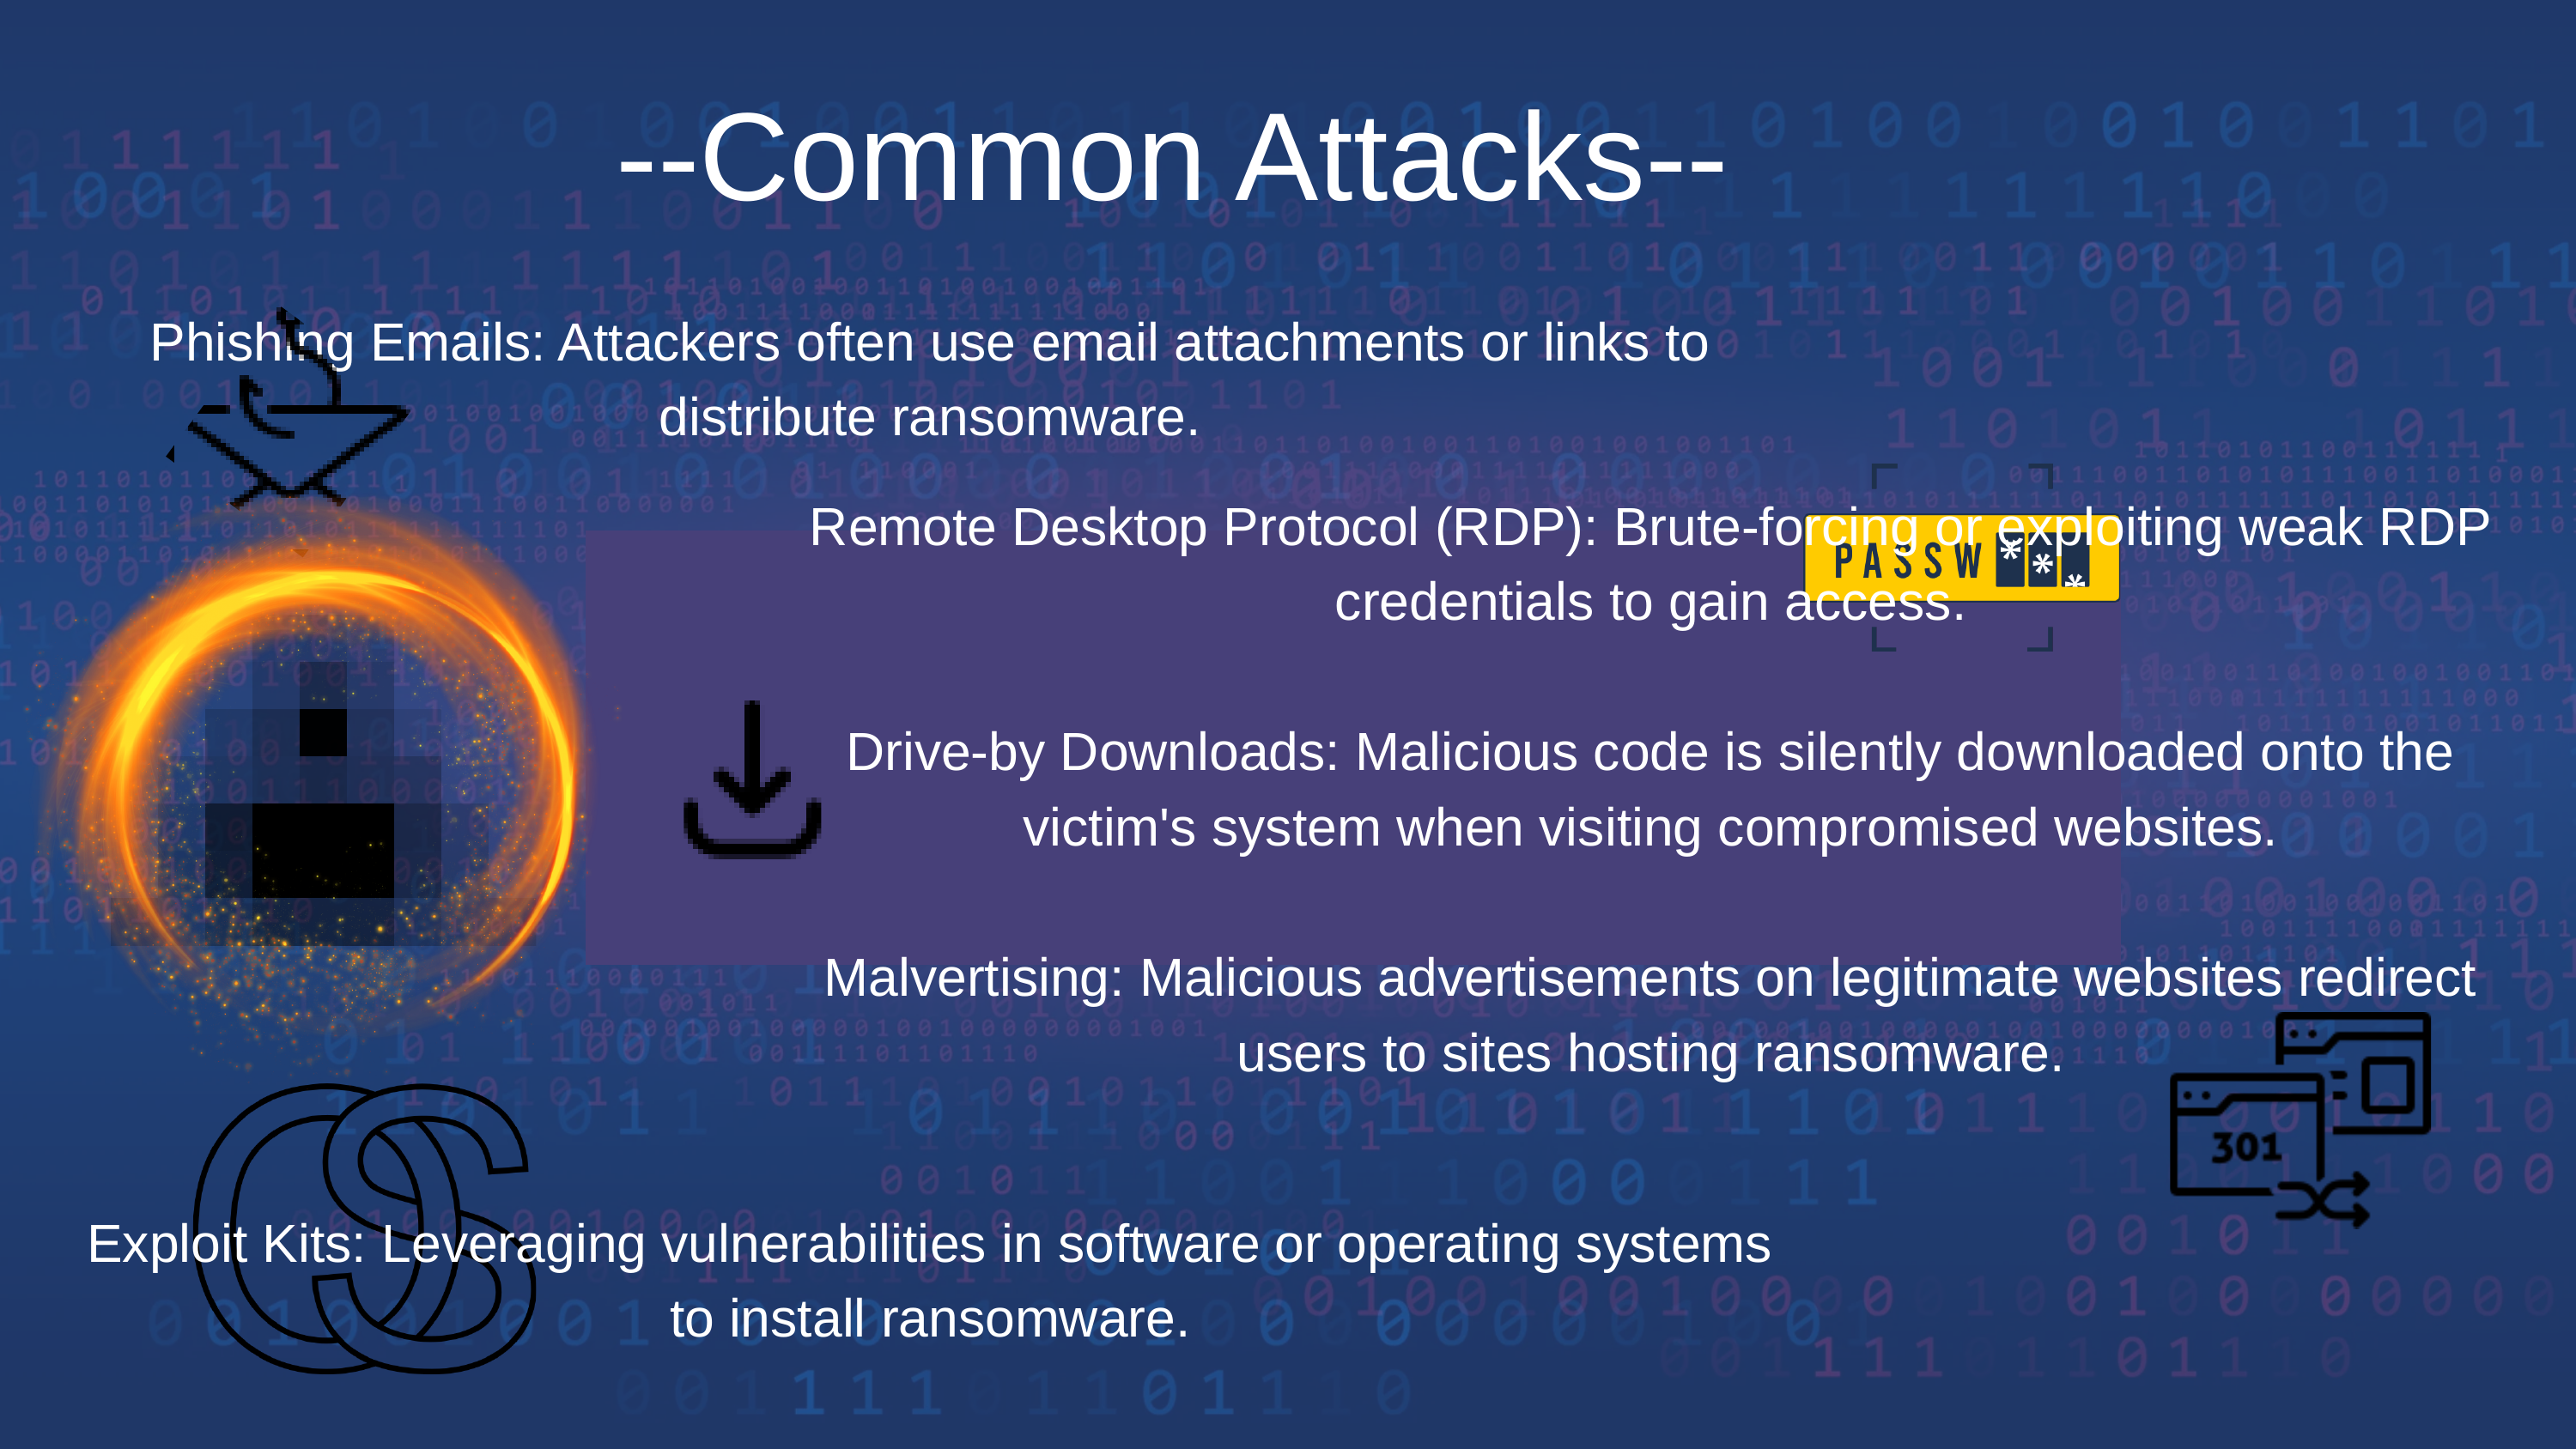

--Common Attacks--
Phishing Emails: Attackers often use email attachments or links to distribute ransomware.

Exploit Kits: Leveraging vulnerabilities in software or operating systems to install ransomware.

Remote Desktop Protocol (RDP): Brute-forcing or exploiting weak RDP credentials to gain access.

Drive-by Downloads: Malicious code is silently downloaded onto the victim's system when visiting compromised websites.

Malvertising: Malicious advertisements on legitimate websites redirect users to sites hosting ransomware.